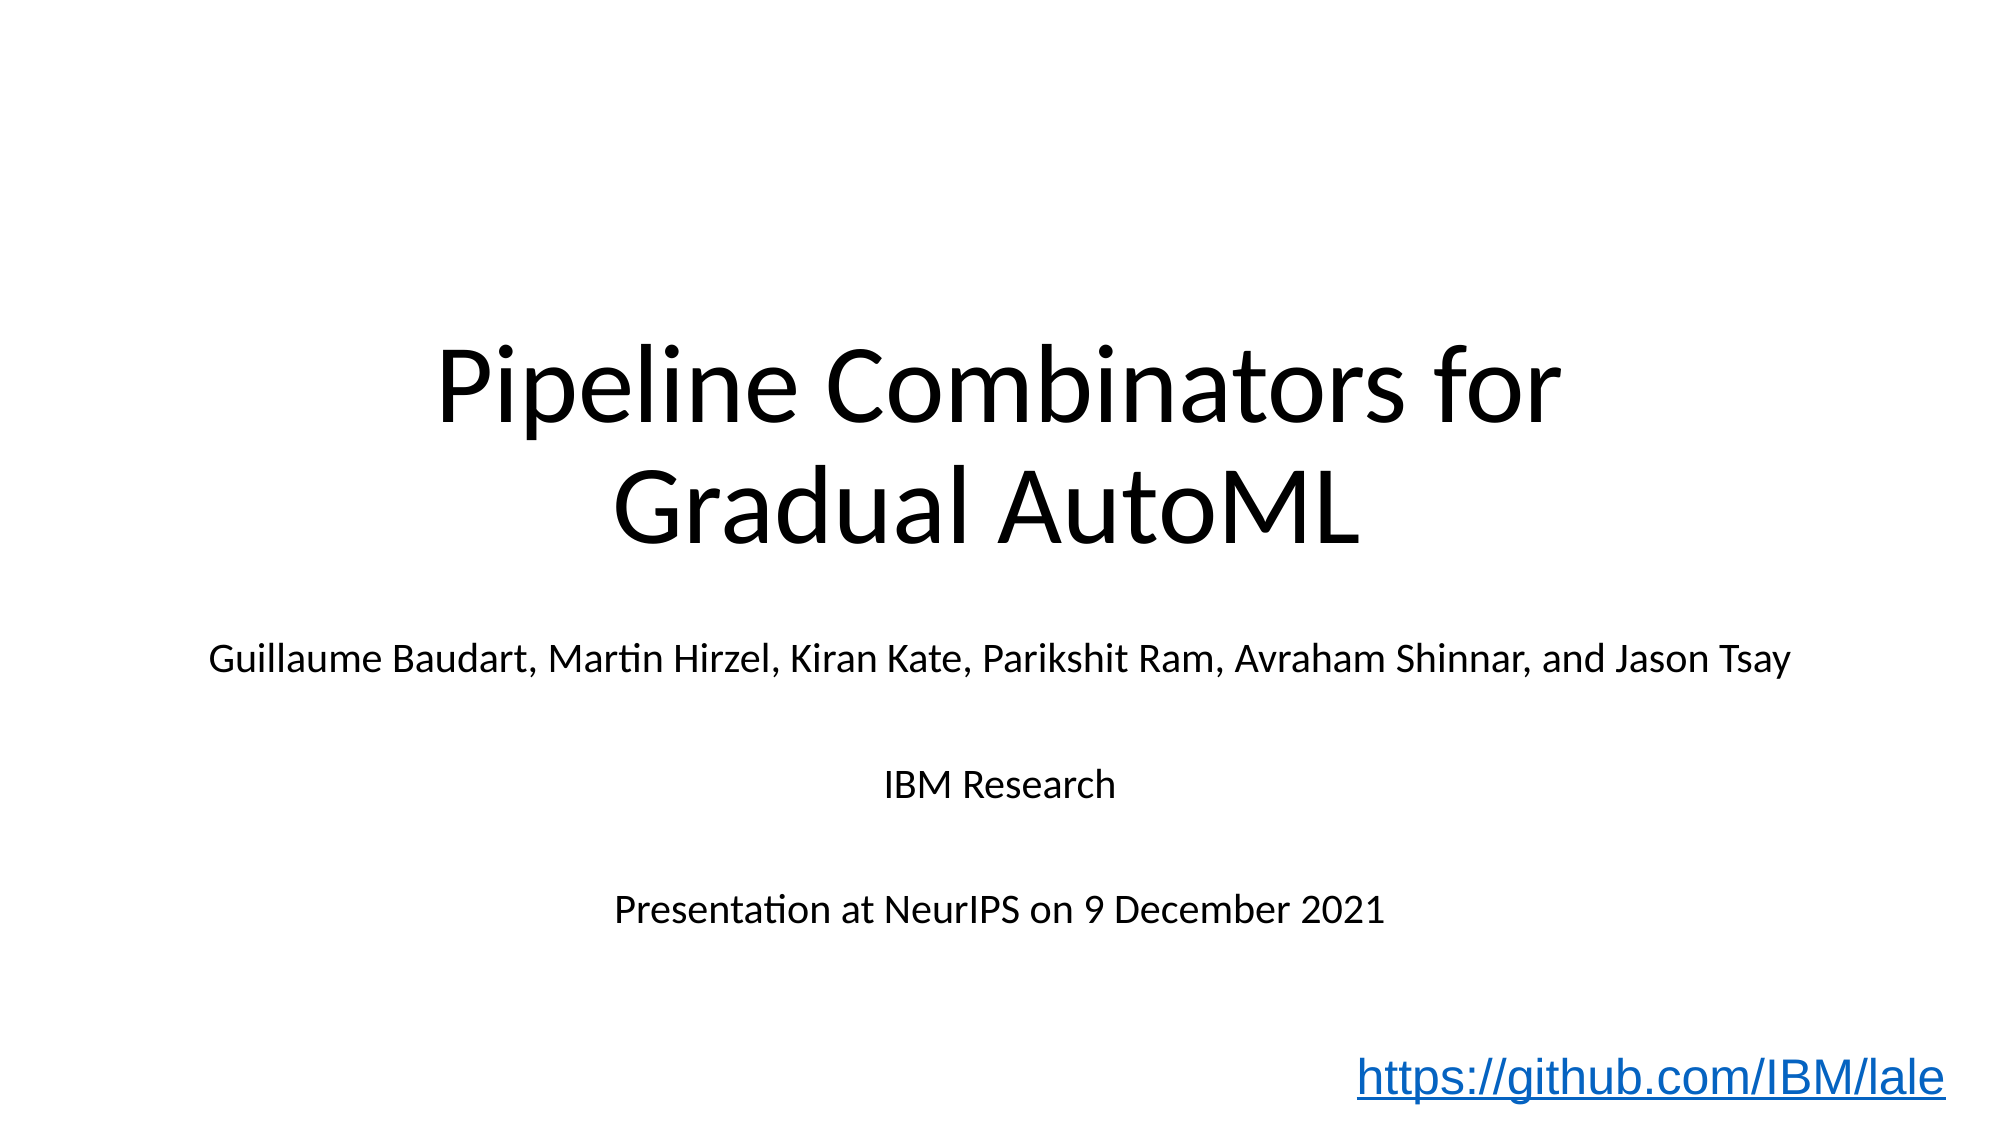

# Pipeline Combinators for Gradual AutoML
Guillaume Baudart, Martin Hirzel, Kiran Kate, Parikshit Ram, Avraham Shinnar, and Jason Tsay

IBM Research

Presentation at NeurIPS on 9 December 2021
https://github.com/IBM/lale